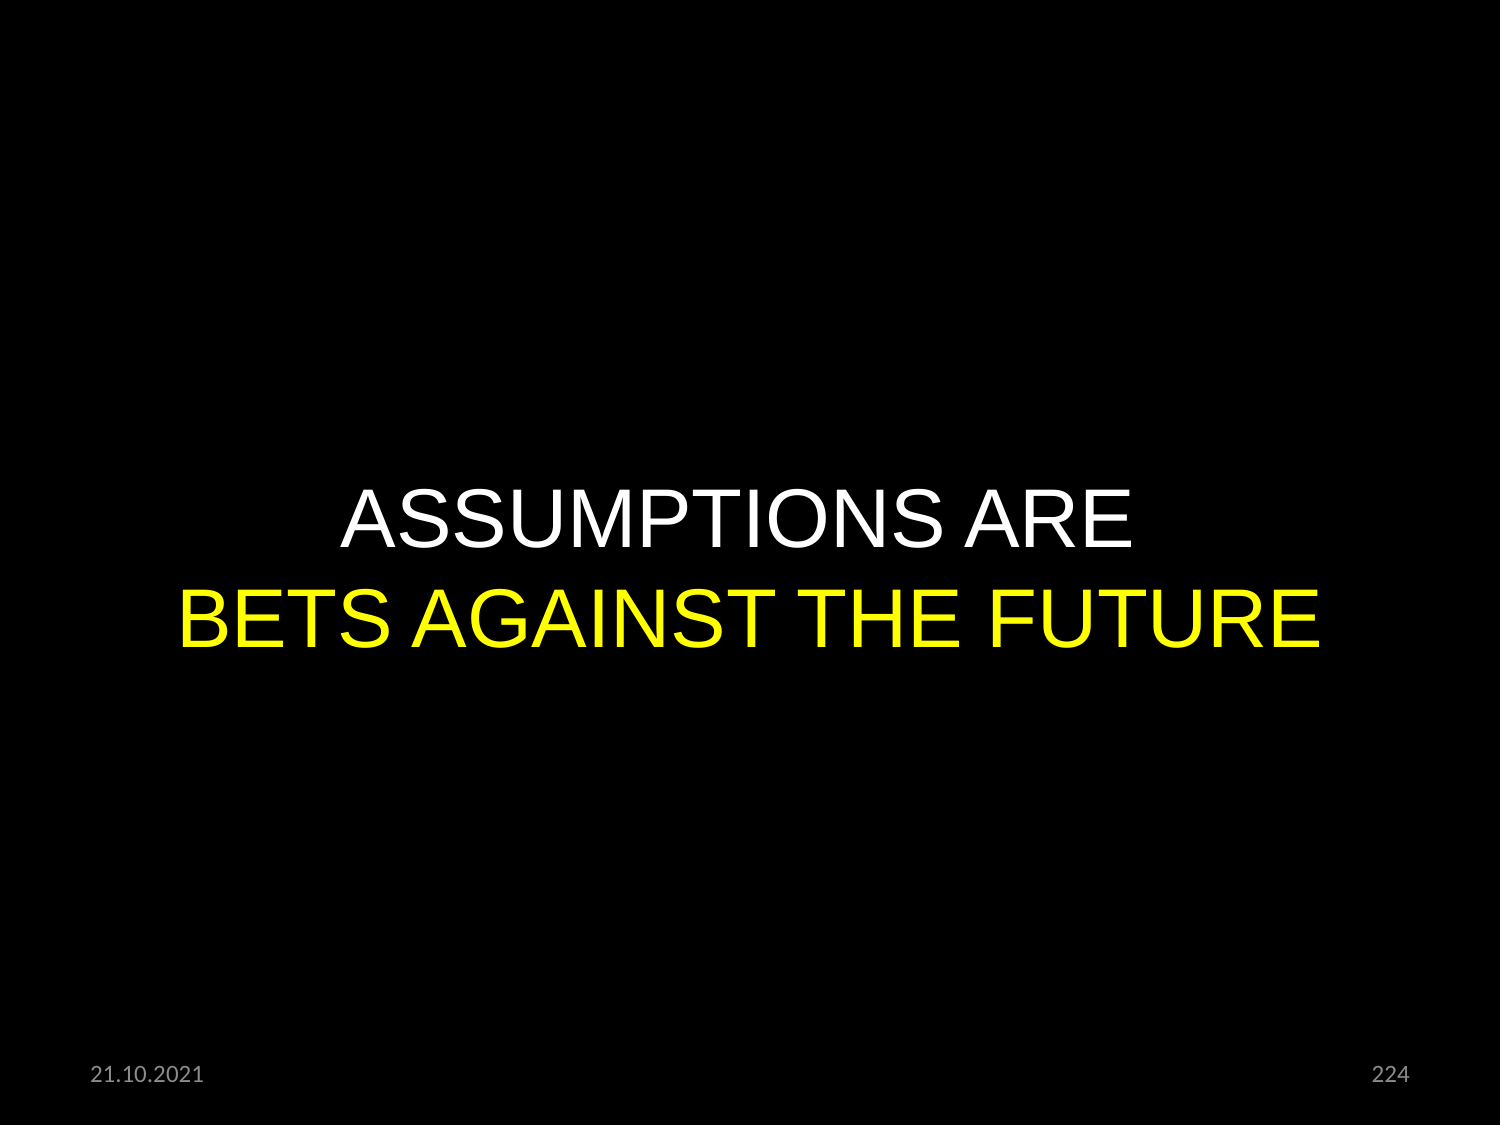

ASSUMPTIONS ARE
BETS AGAINST THE FUTURE
21.10.2021
224